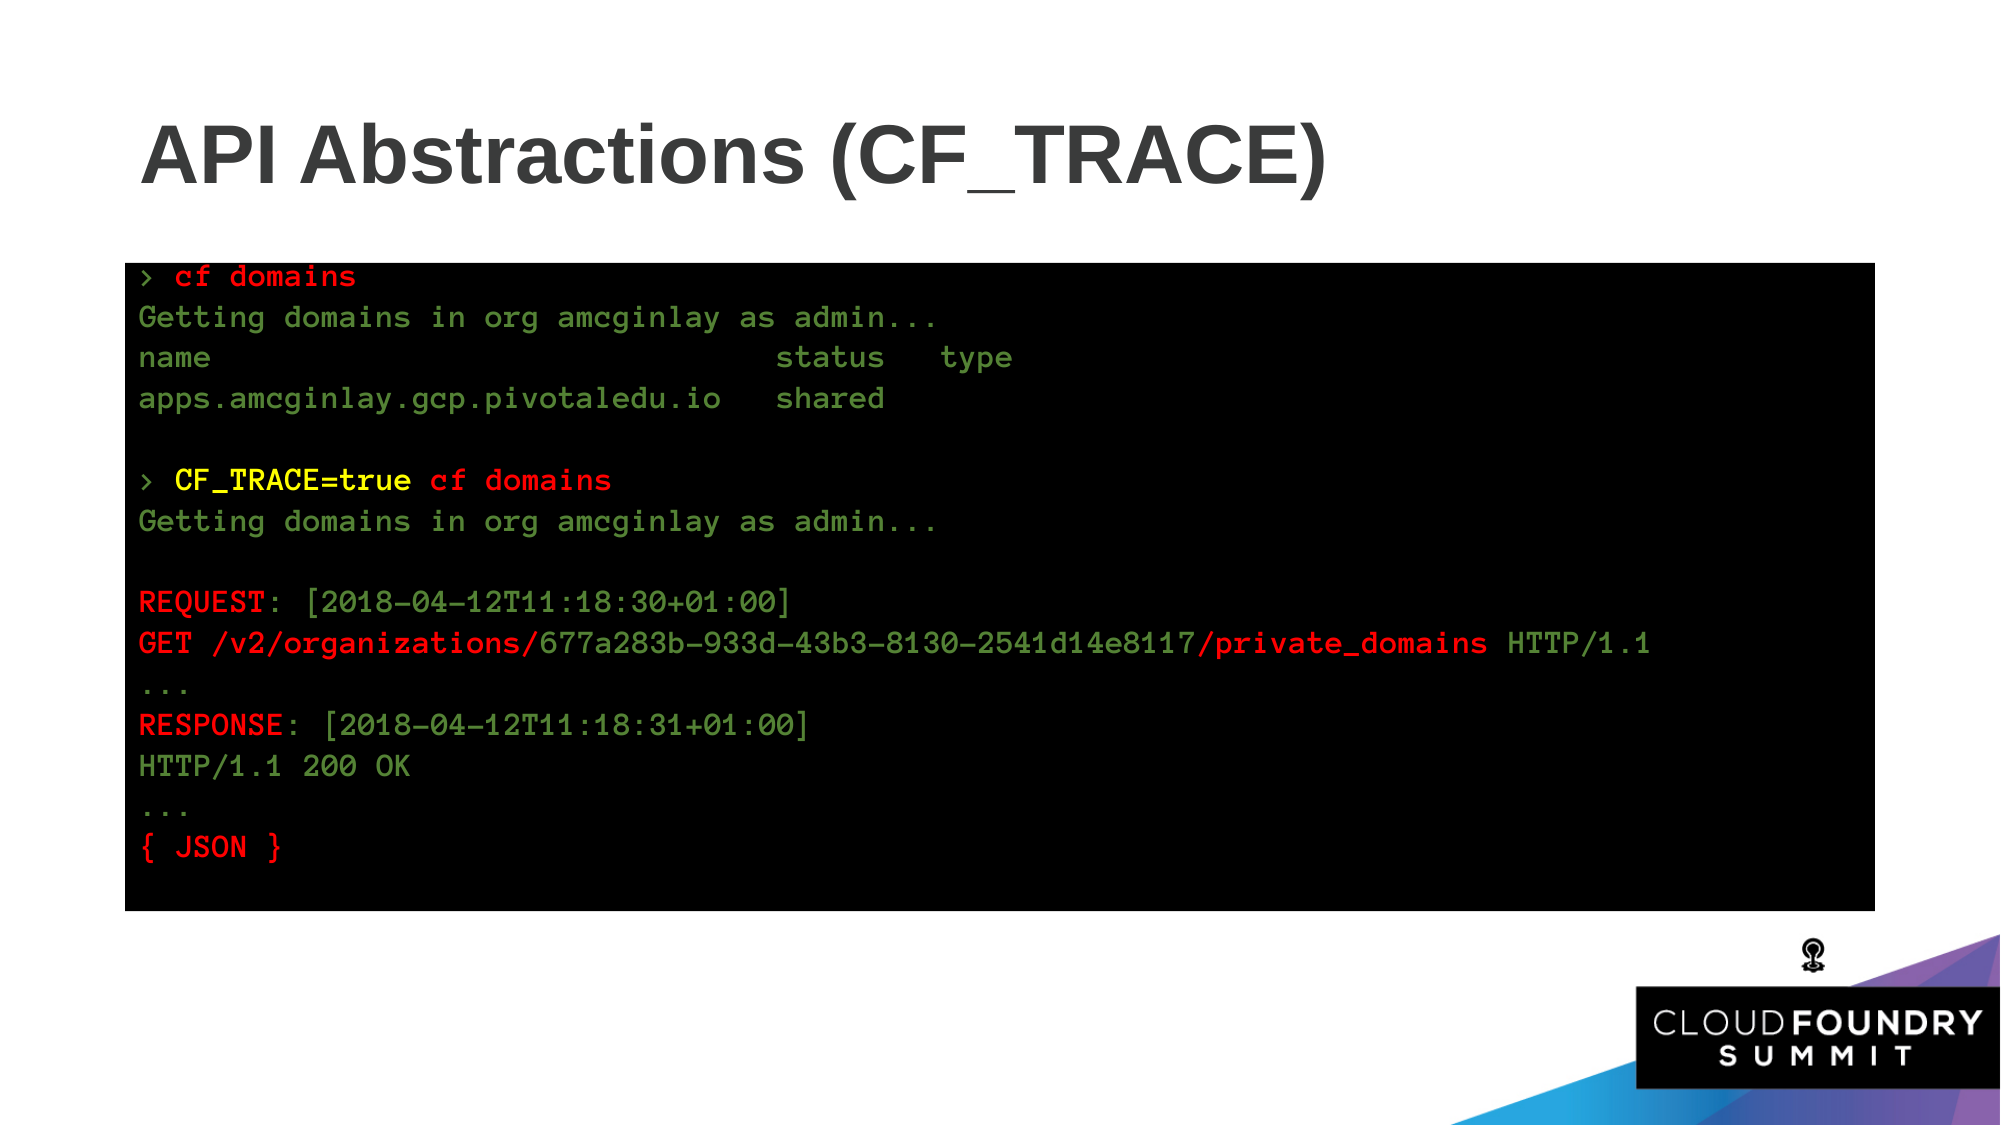

API Abstractions (CF_TRACE)

> cf domains
Getting domains in org amcginlay as admin...
name                               status   type
apps.amcginlay.gcp.pivotaledu.io   shared

> CF_TRACE=true cf domains
Getting domains in org amcginlay as admin...

REQUEST: [2018-04-12T11:18:30+01:00]
GET /v2/organizations/677a283b-933d-43b3-8130-2541d14e8117/private_domains HTTP/1.1
...
RESPONSE: [2018-04-12T11:18:31+01:00]
HTTP/1.1 200 OK
...
{ JSON }